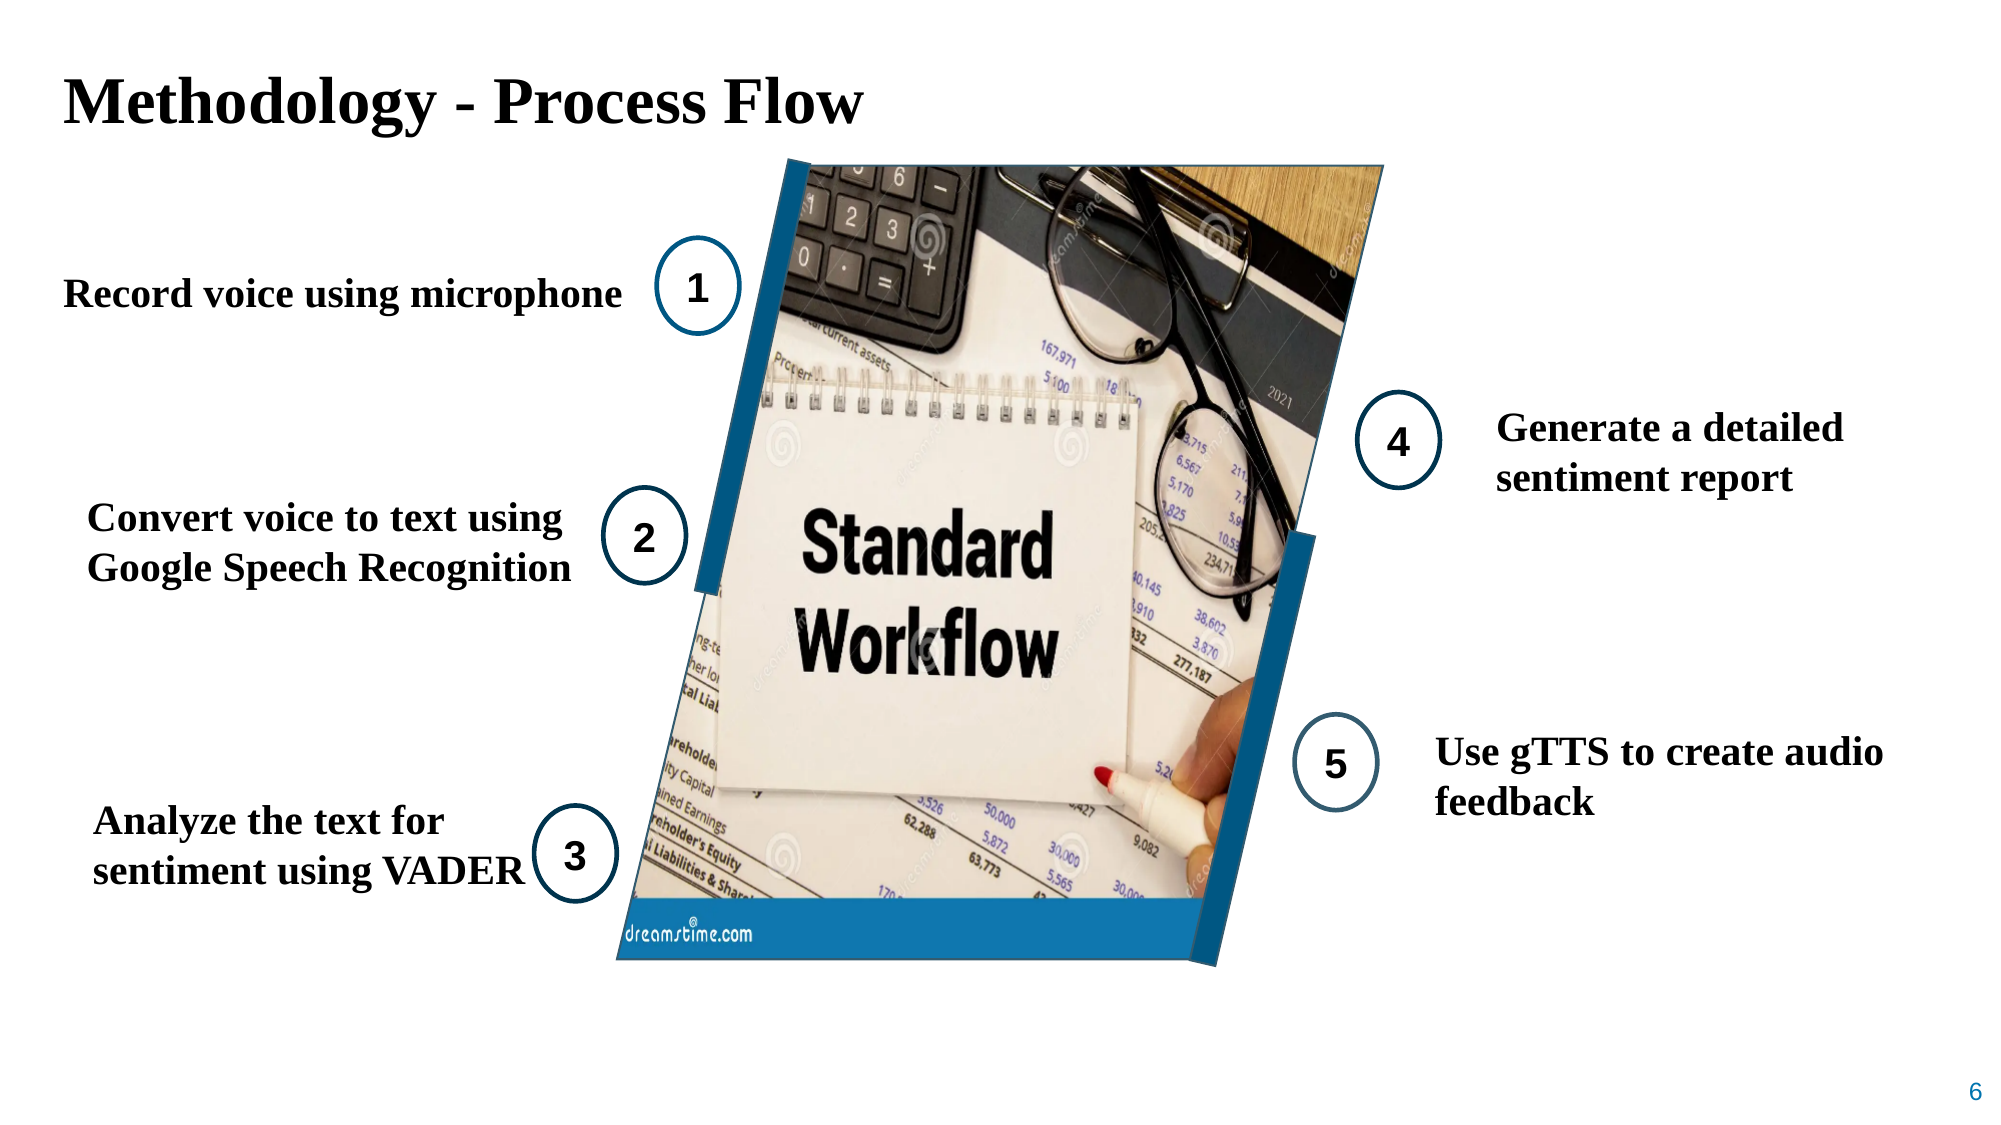

Methodology - Process Flow

1
Record voice using microphone
4
Generate a detailed sentiment report
Convert voice to text using Google Speech Recognition
2

5
Use gTTS to create audio feedback
Analyze the text for sentiment using VADER
3
6